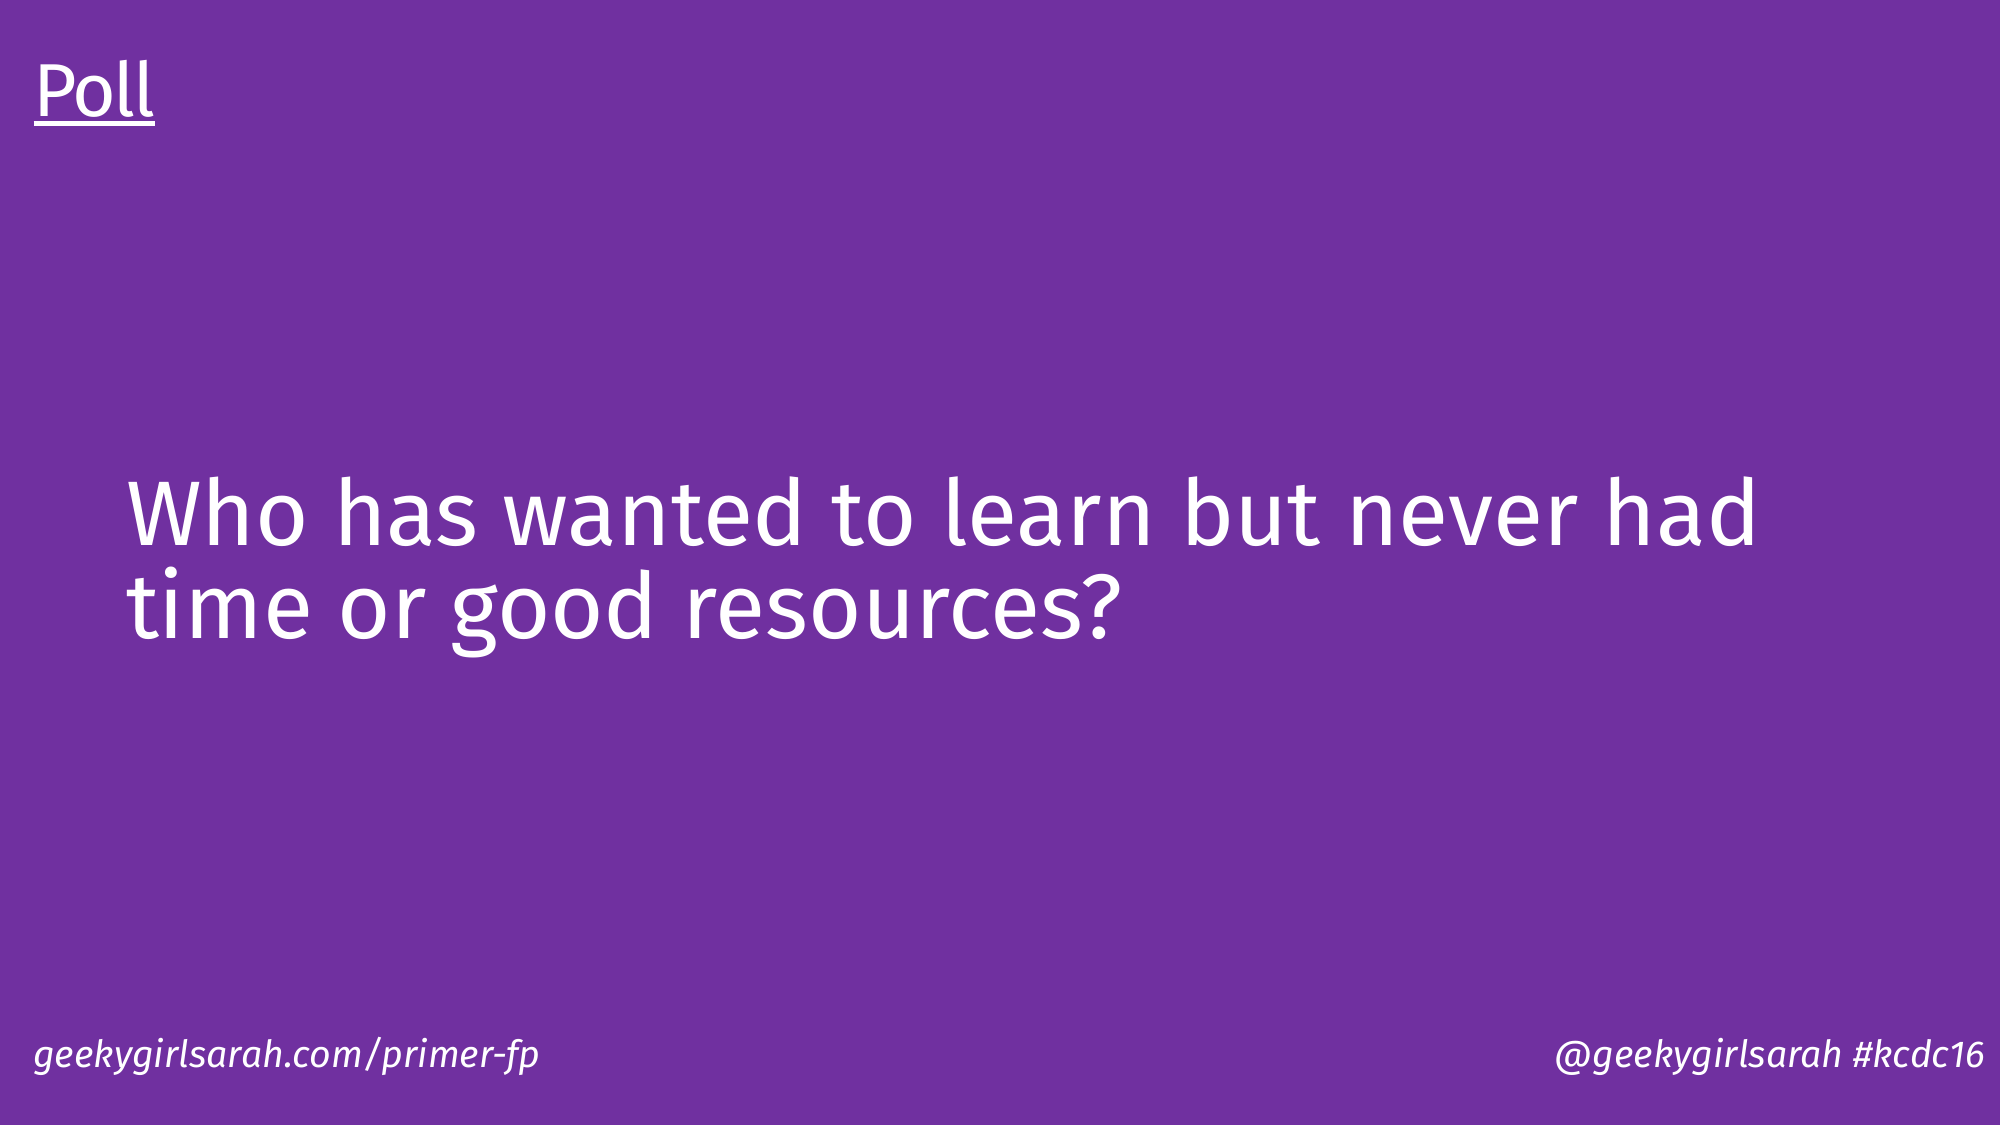

# Poll
Who has wanted to learn but never had time or good resources?